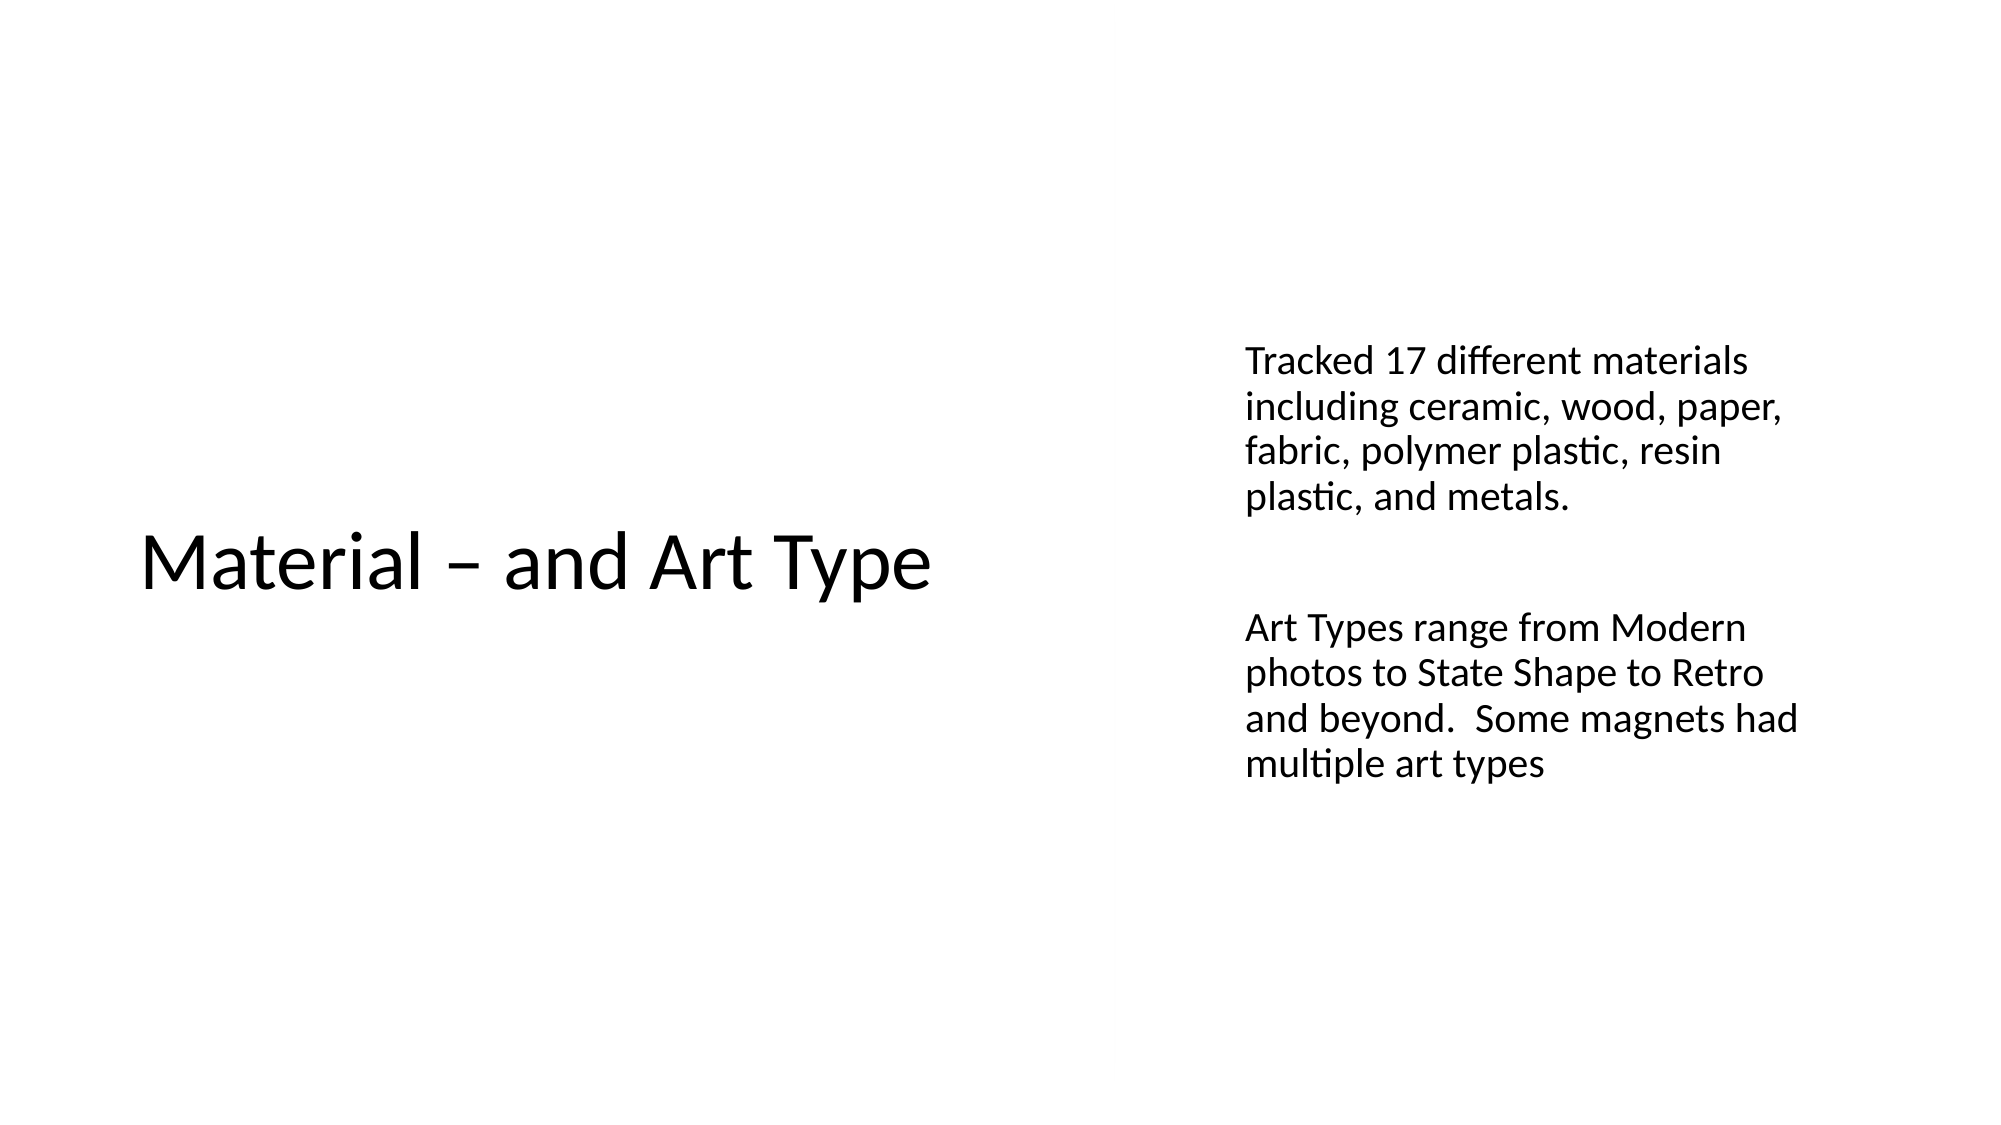

Tracked 17 different materials including ceramic, wood, paper, fabric, polymer plastic, resin plastic, and metals.

Art Types range from Modern photos to State Shape to Retro and beyond.  Some magnets had multiple art types
# Material – and Art Type